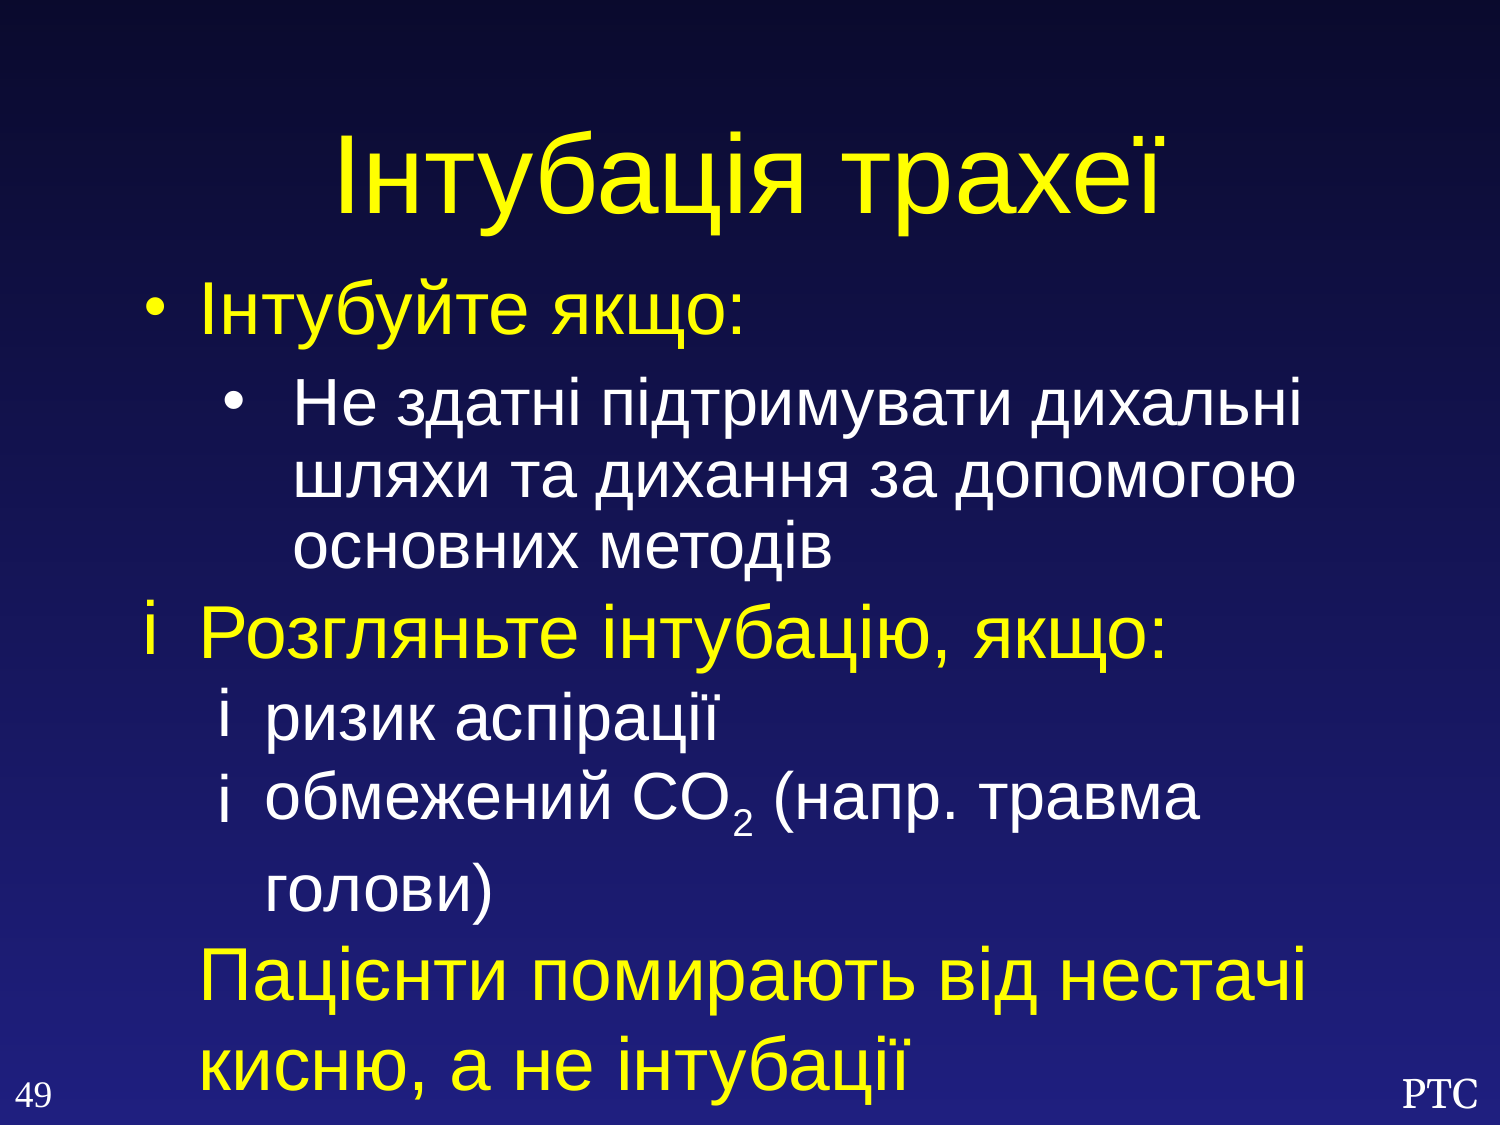

Інтубація трахеї
Інтубуйте якщо:
Не здатні підтримувати дихальні шляхи та дихання за допомогою основних методів
Розгляньте інтубацію, якщо:
ризик аспірації
обмежений CO2 (напр. травма голови)

Пацієнти помирають від нестачі кисню, а не інтубації
49